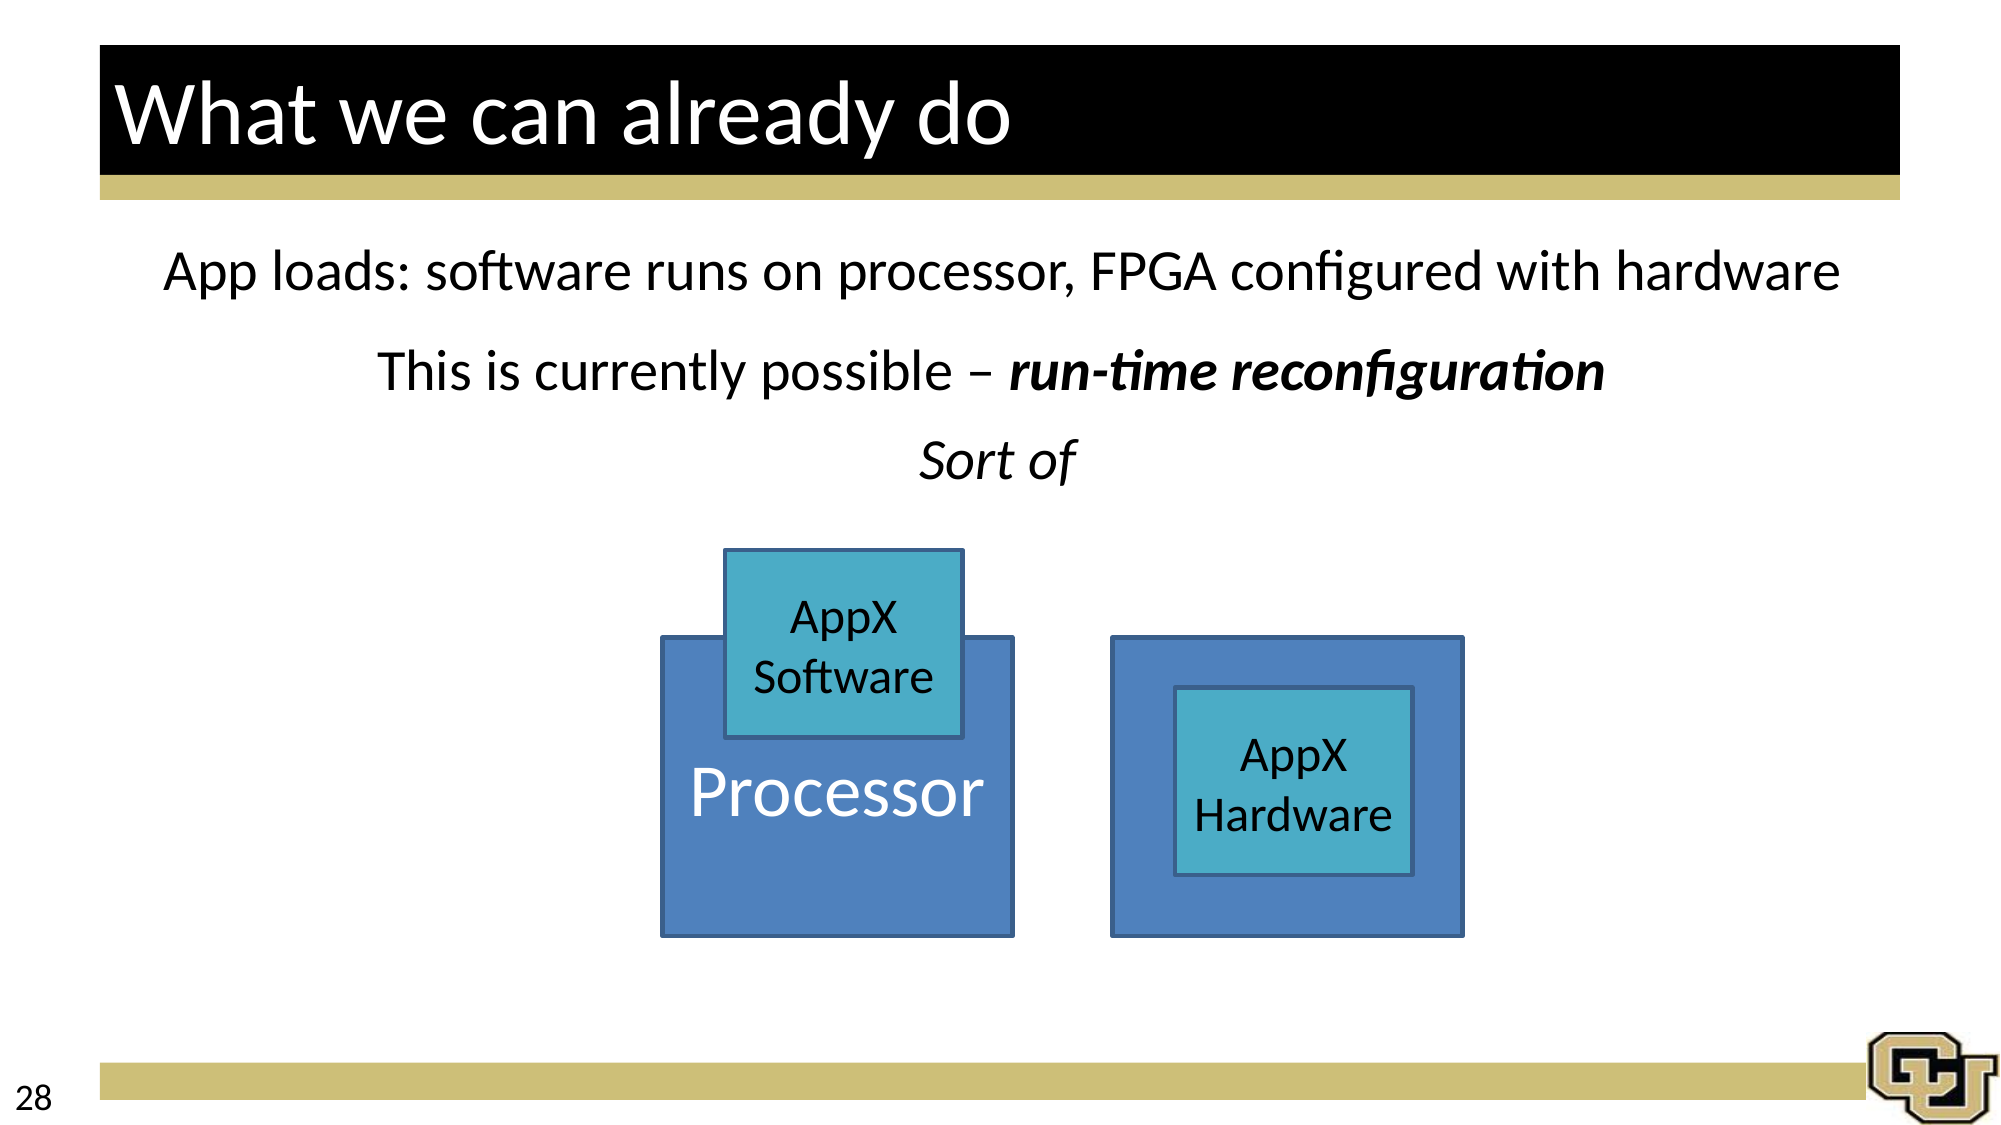

# What we can already do
App loads: software runs on processor, FPGA configured with hardware
This is currently possible – run-time reconfiguration
Sort of
AppX
Software
Processor
FPGA
AppX
Hardware
28